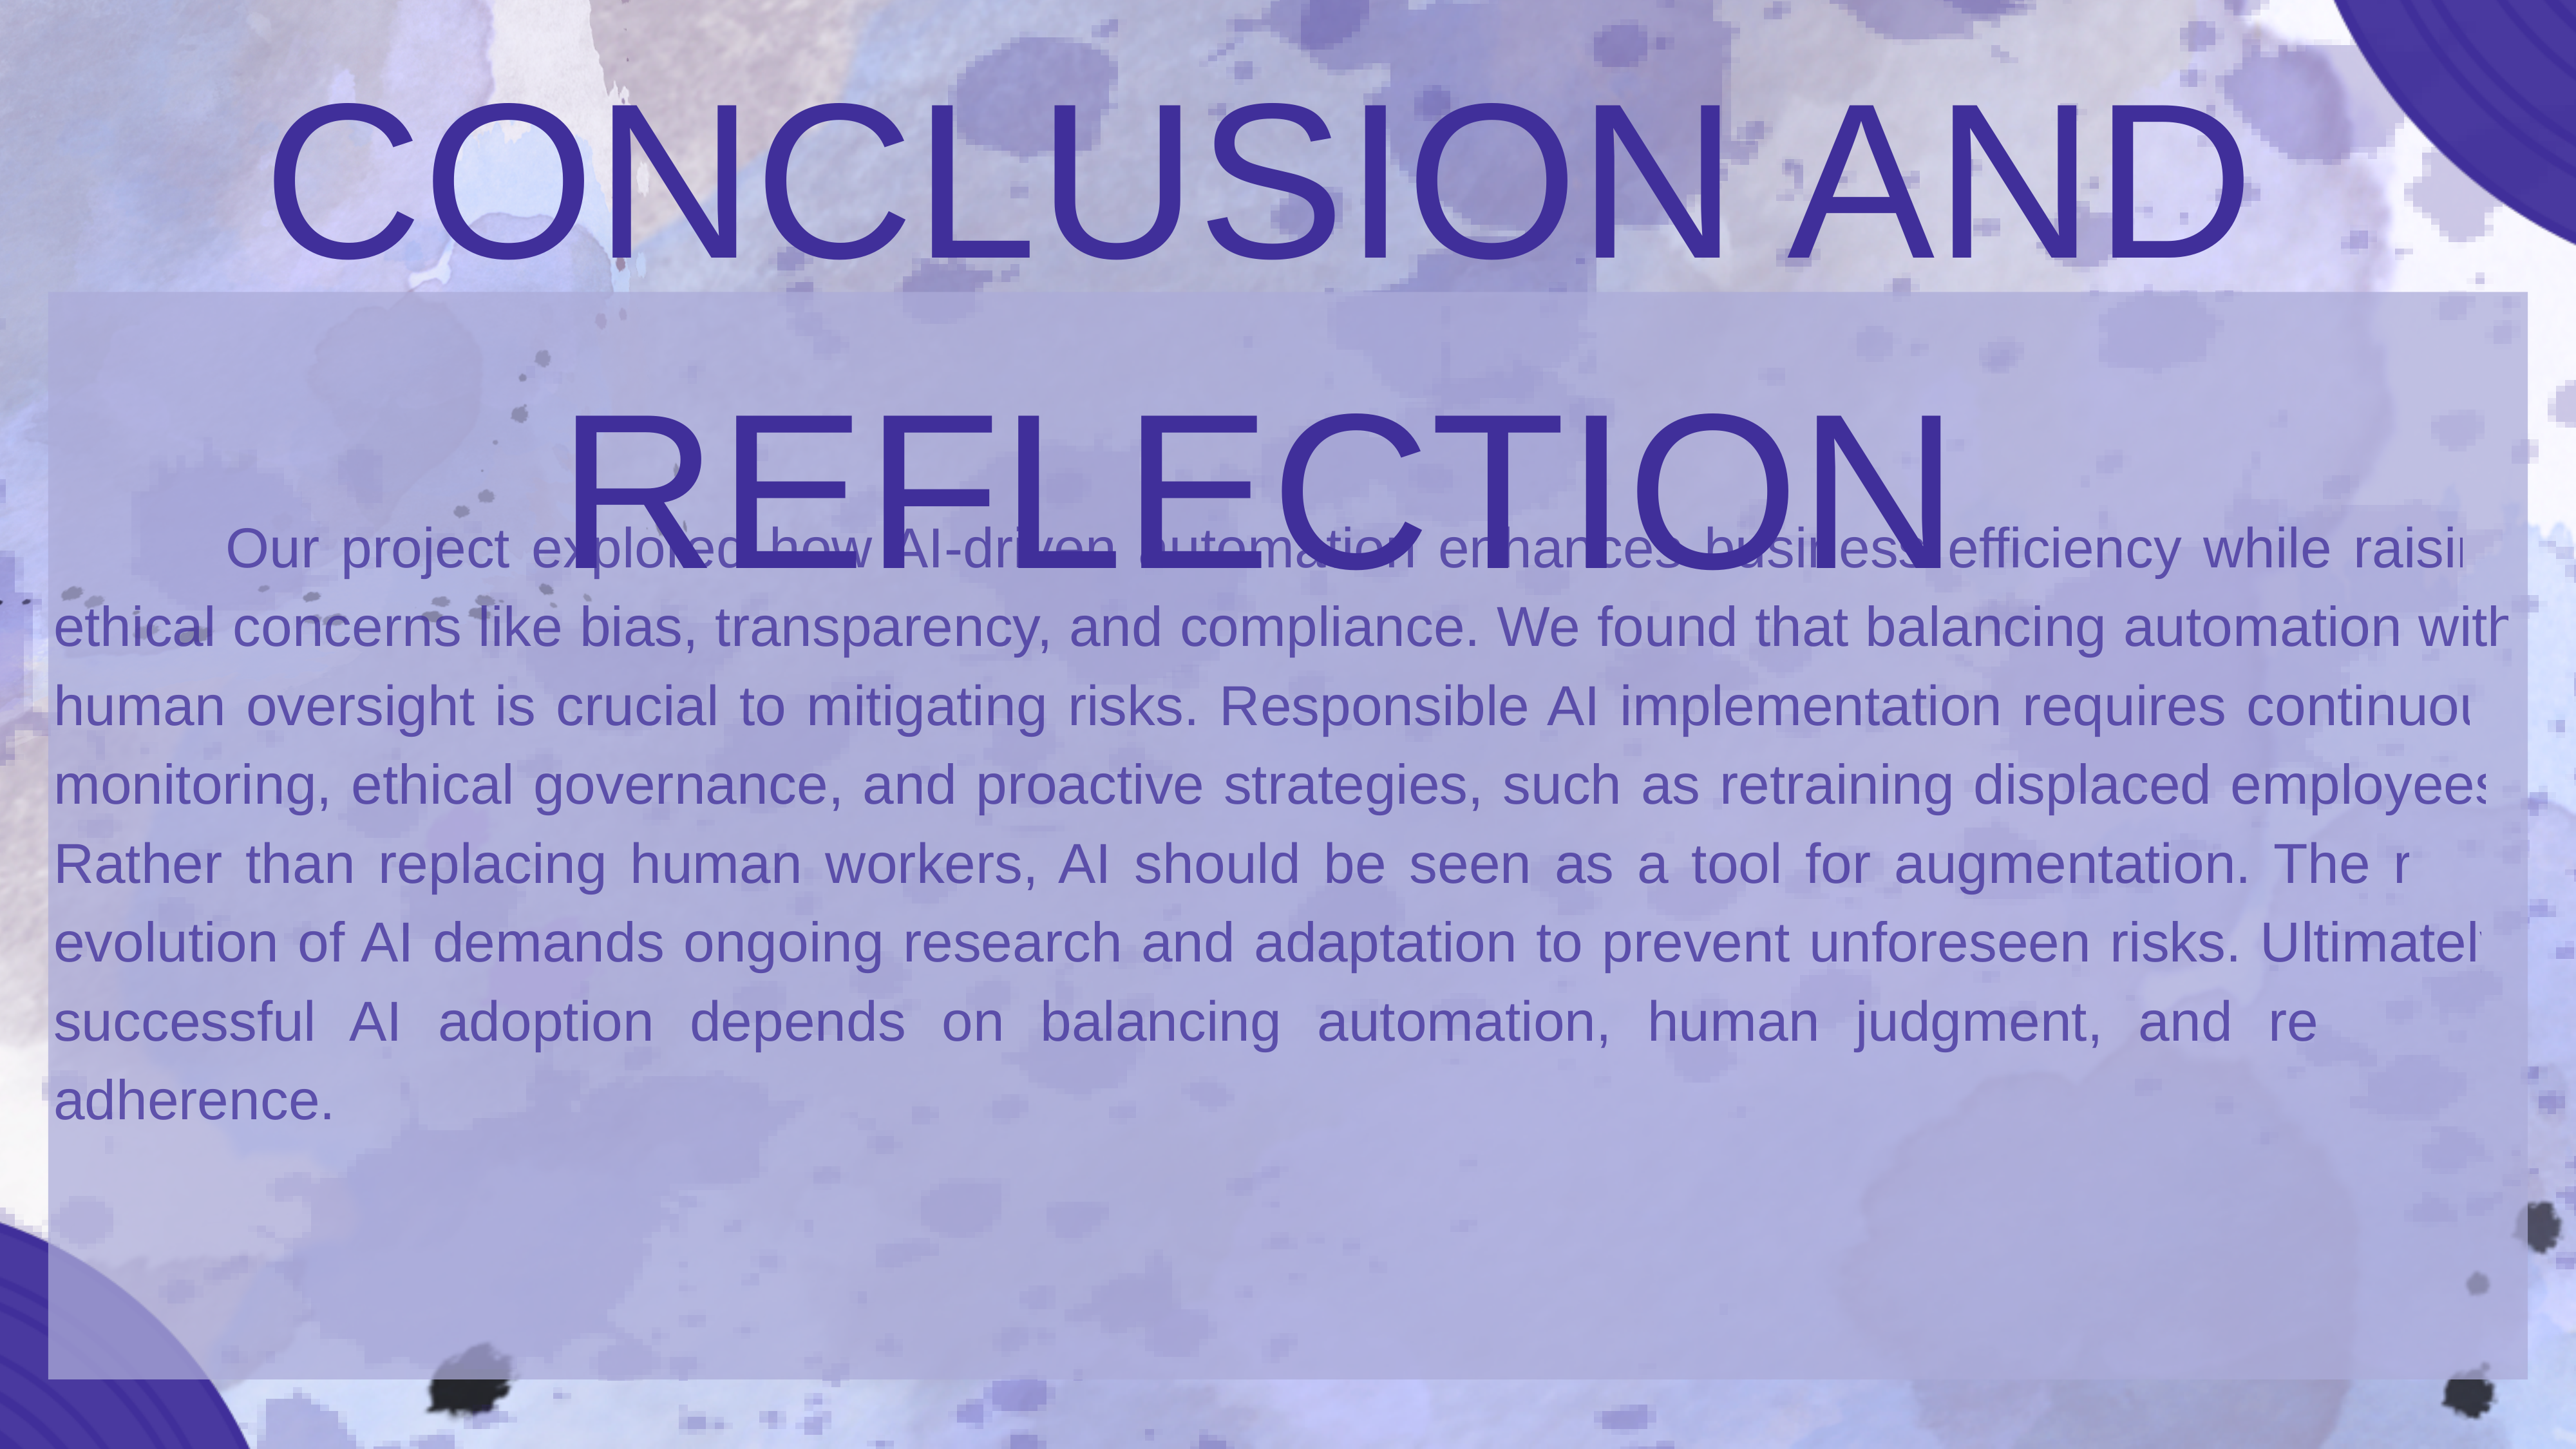

CONCLUSION AND REFLECTION

        Our project explored how AI-driven automation enhances business efficiency while raising ethical concerns like bias, transparency, and compliance. We found that balancing automation with human oversight is crucial to mitigating risks. Responsible AI implementation requires continuous monitoring, ethical governance, and proactive strategies, such as retraining displaced employees. Rather than replacing human workers, AI should be seen as a tool for augmentation. The rapid evolution of AI demands ongoing research and adaptation to prevent unforeseen risks. Ultimately, successful AI adoption depends on balancing automation, human judgment, and regulatory adherence.